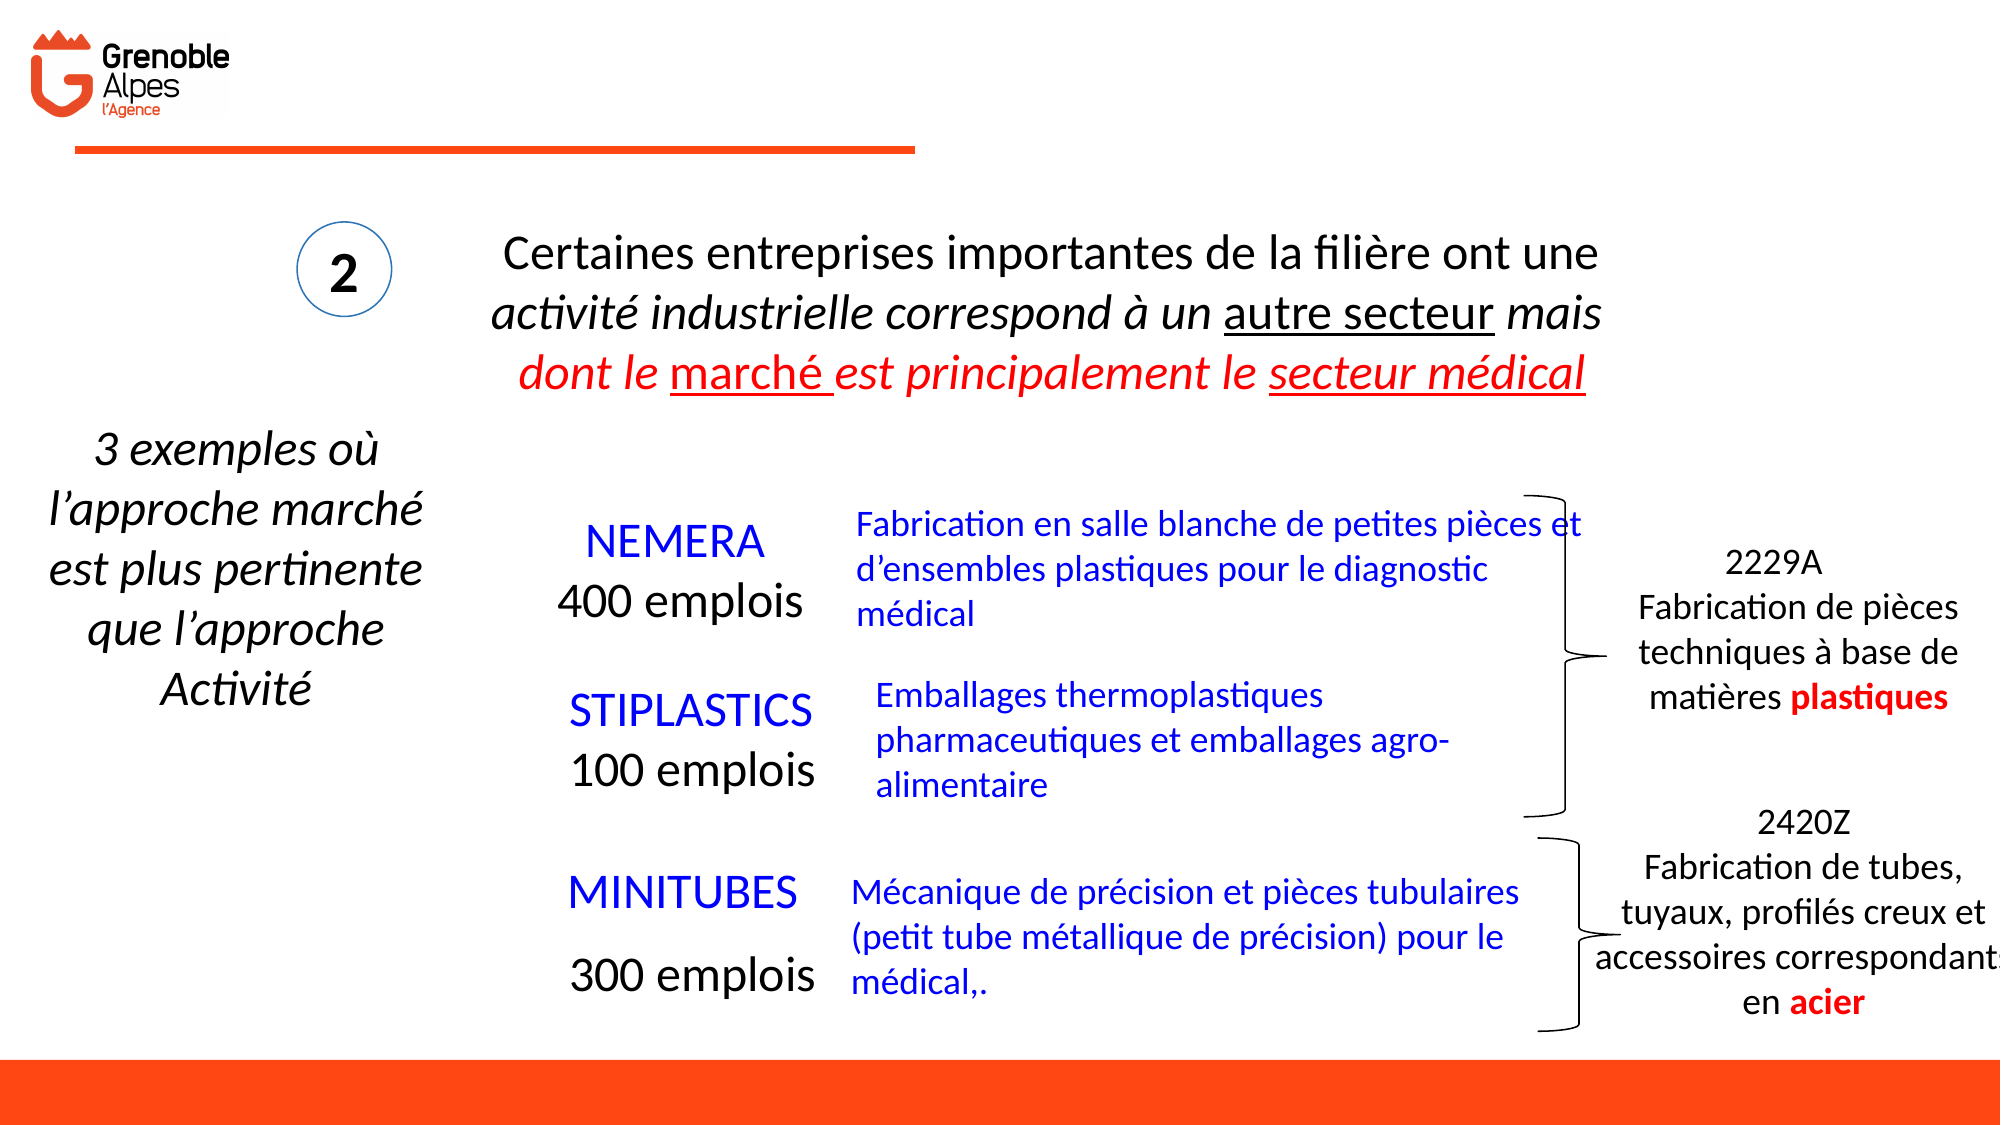

#
Certaines entreprises importantes de la filière ont une activité industrielle correspond à un autre secteur mais
dont le marché est principalement le secteur médical

2
3 exemples où l’approche marché est plus pertinente que l’approche Activité
Fabrication en salle blanche de petites pièces et d’ensembles plastiques pour le diagnostic médical

NEMERA
 400 emplois
2229A
Fabrication de pièces techniques à base de matières plastiques
Emballages thermoplastiques pharmaceutiques et emballages agro-alimentaire
STIPLASTICS
100 emplois
2420Z
Fabrication de tubes, tuyaux, profilés creux et accessoires correspondants en acier

MINITUBES
Mécanique de précision et pièces tubulaires (petit tube métallique de précision) pour le médical,.
300 emplois